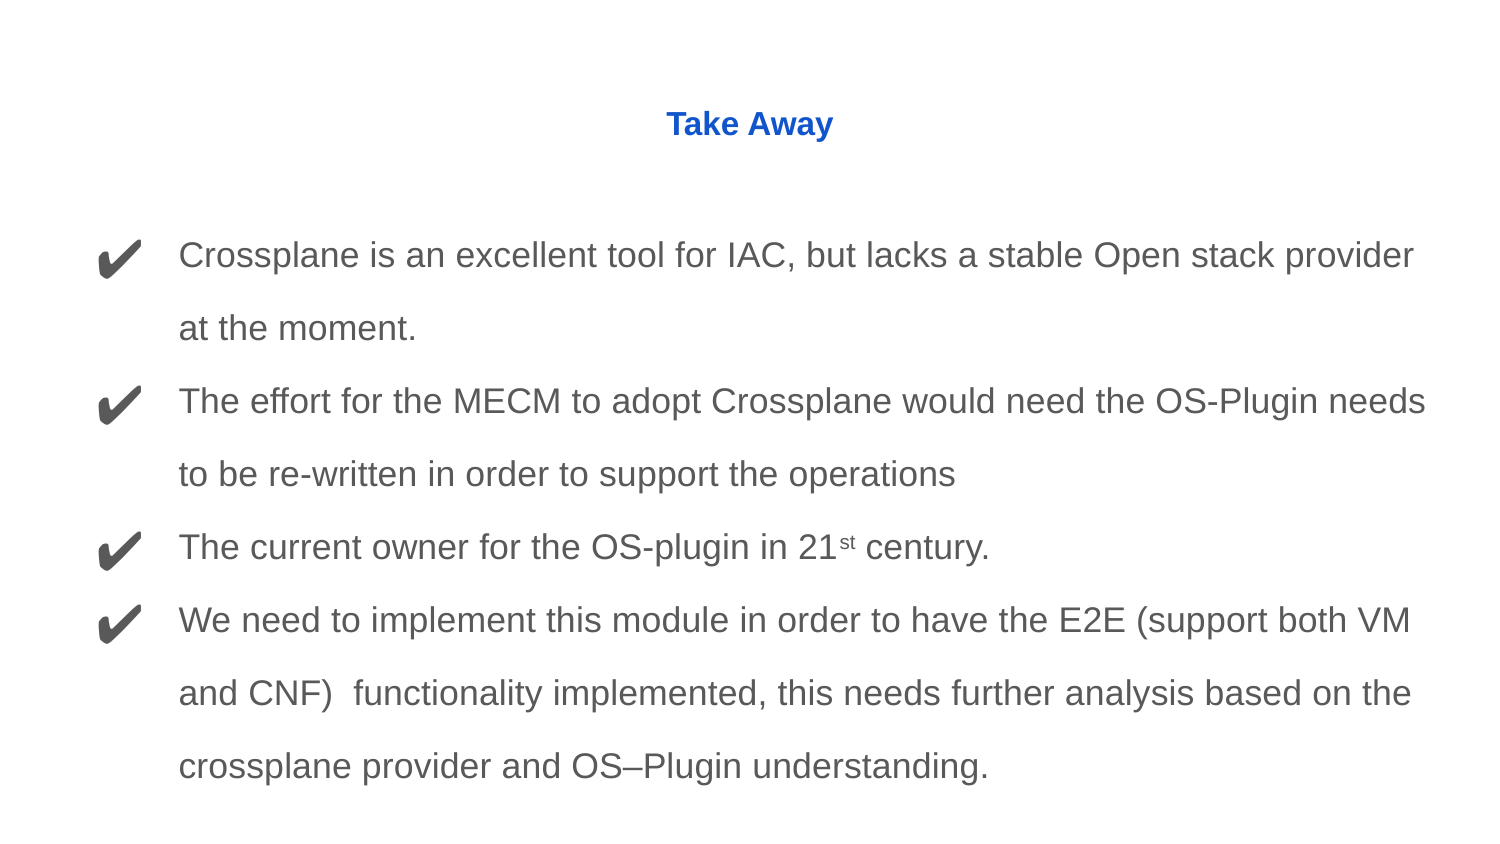

# Take Away
Crossplane is an excellent tool for IAC, but lacks a stable Open stack provider at the moment.
The effort for the MECM to adopt Crossplane would need the OS-Plugin needs to be re-written in order to support the operations
The current owner for the OS-plugin in 21st century.
We need to implement this module in order to have the E2E (support both VM and CNF)  functionality implemented, this needs further analysis based on the crossplane provider and OS–Plugin understanding.